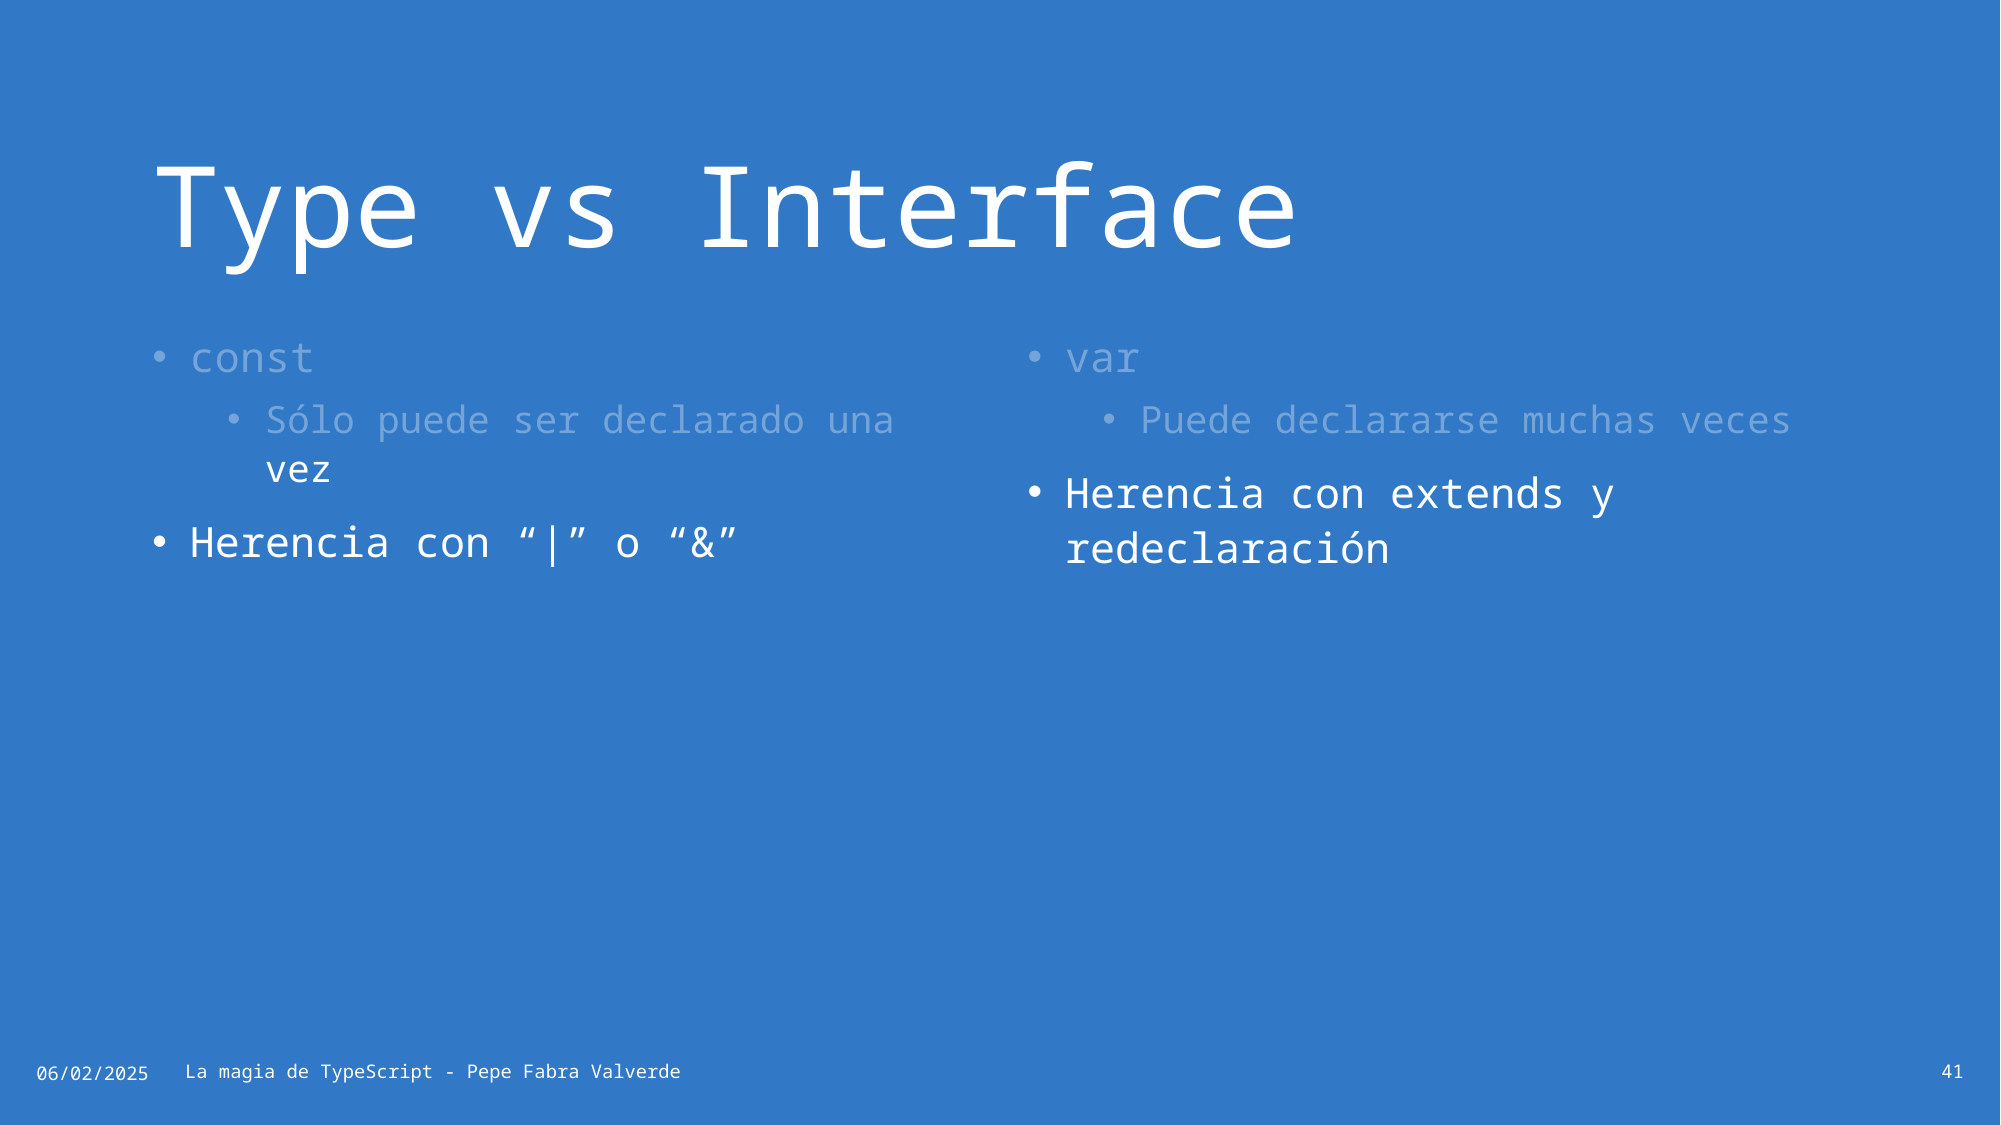

# Type vs Interface

const
Sólo puede ser declarado una vez
Herencia con “|” o “&”
var
Puede declararse muchas veces
Herencia con extends y redeclaración
06/02/2025
La magia de TypeScript - Pepe Fabra Valverde
41